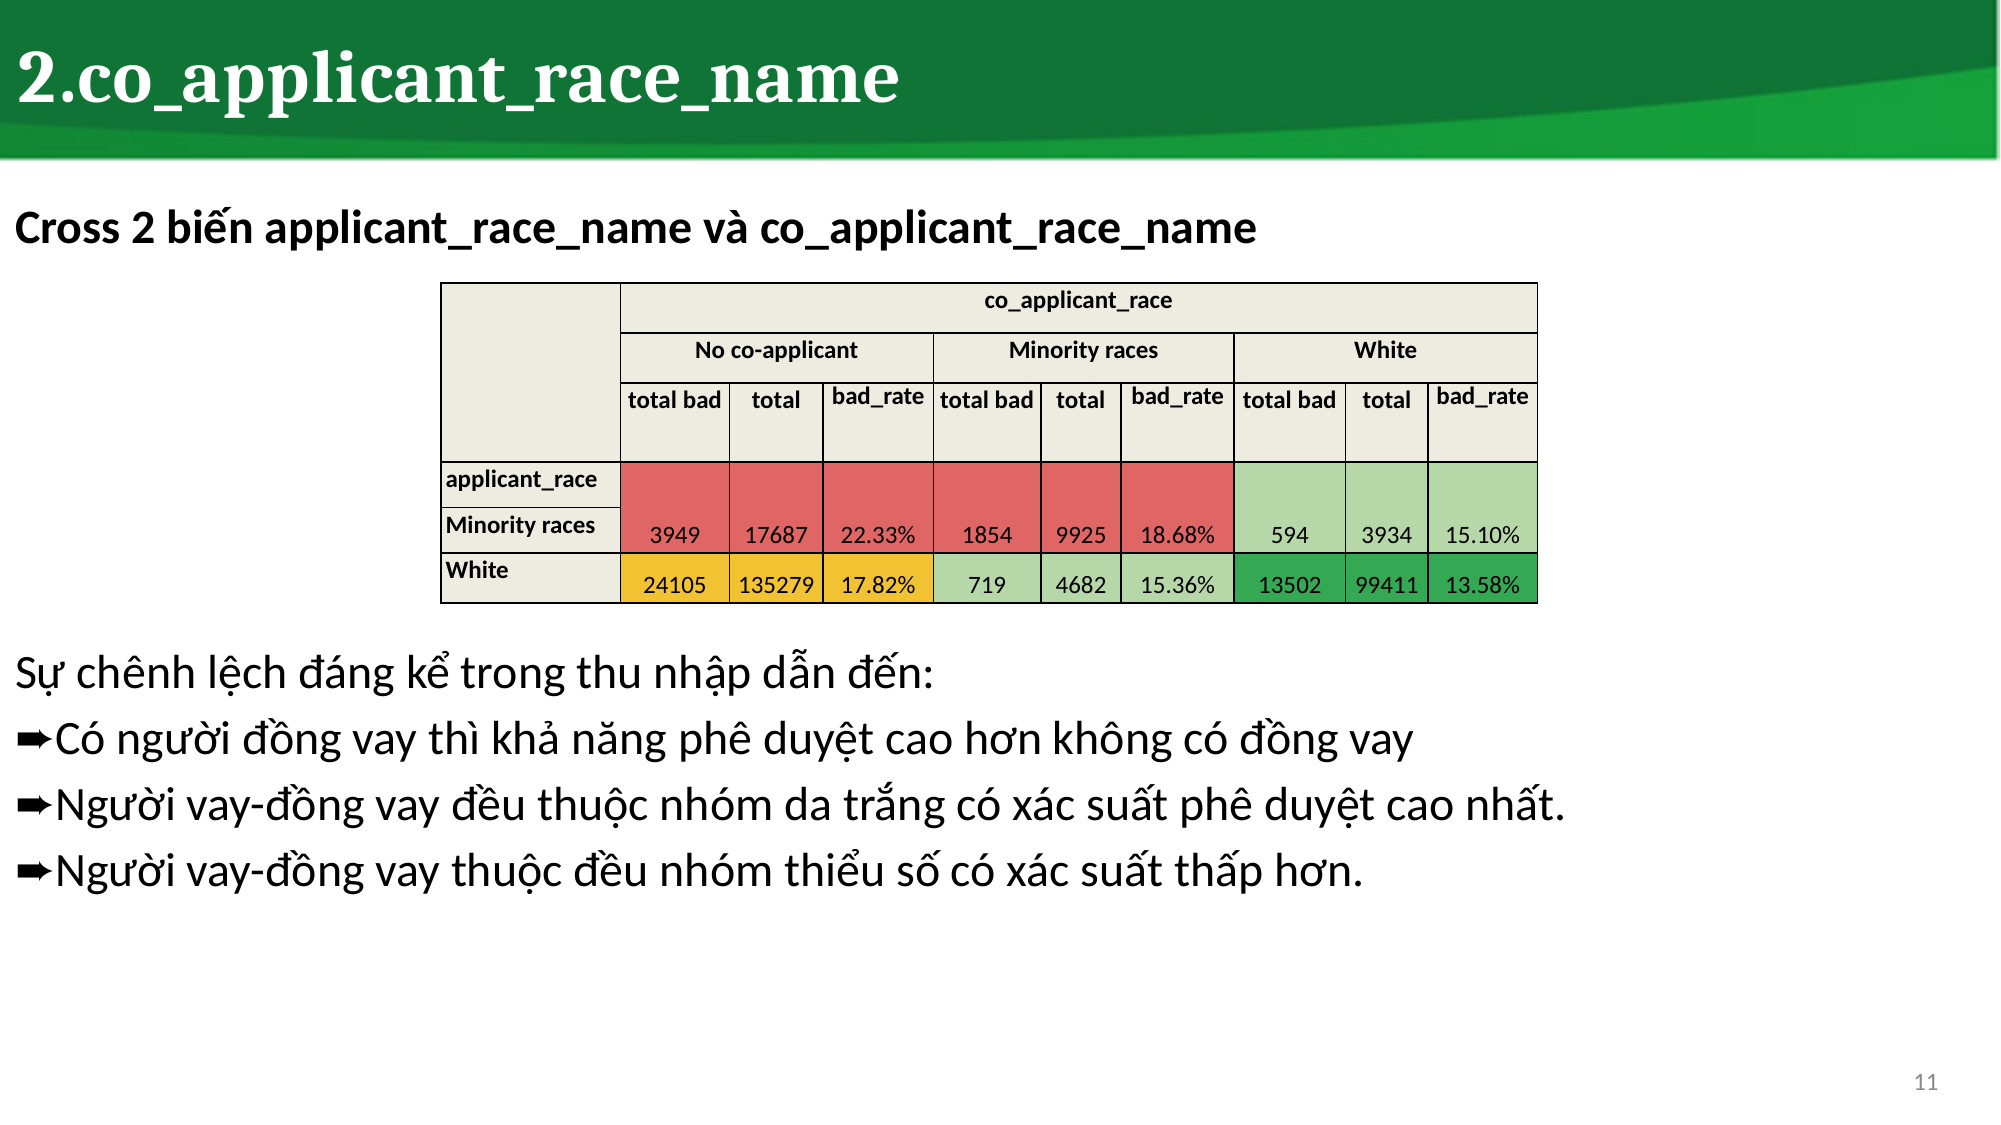

2.co_applicant_race_name
Cross 2 biến applicant_race_name và co_applicant_race_name
|  | co\_applicant\_race |  |  |  |  |  |  |  |  |
| --- | --- | --- | --- | --- | --- | --- | --- | --- | --- |
|  | No co-applicant |  |  | Minority races |  |  | White |  |  |
|  | total bad | total | bad\_rate | total bad | total | bad\_rate | total bad | total | bad\_rate |
| applicant\_race | 3949 | 17687 | 22.33% | 1854 | 9925 | 18.68% | 594 | 3934 | 15.10% |
| Minority races |  |  |  |  |  |  |  |  |  |
| White | 24105 | 135279 | 17.82% | 719 | 4682 | 15.36% | 13502 | 99411 | 13.58% |
Sự chênh lệch đáng kể trong thu nhập dẫn đến:
➨Có người đồng vay thì khả năng phê duyệt cao hơn không có đồng vay
➨Người vay-đồng vay đều thuộc nhóm da trắng có xác suất phê duyệt cao nhất.
➨Người vay-đồng vay thuộc đều nhóm thiểu số có xác suất thấp hơn.
11